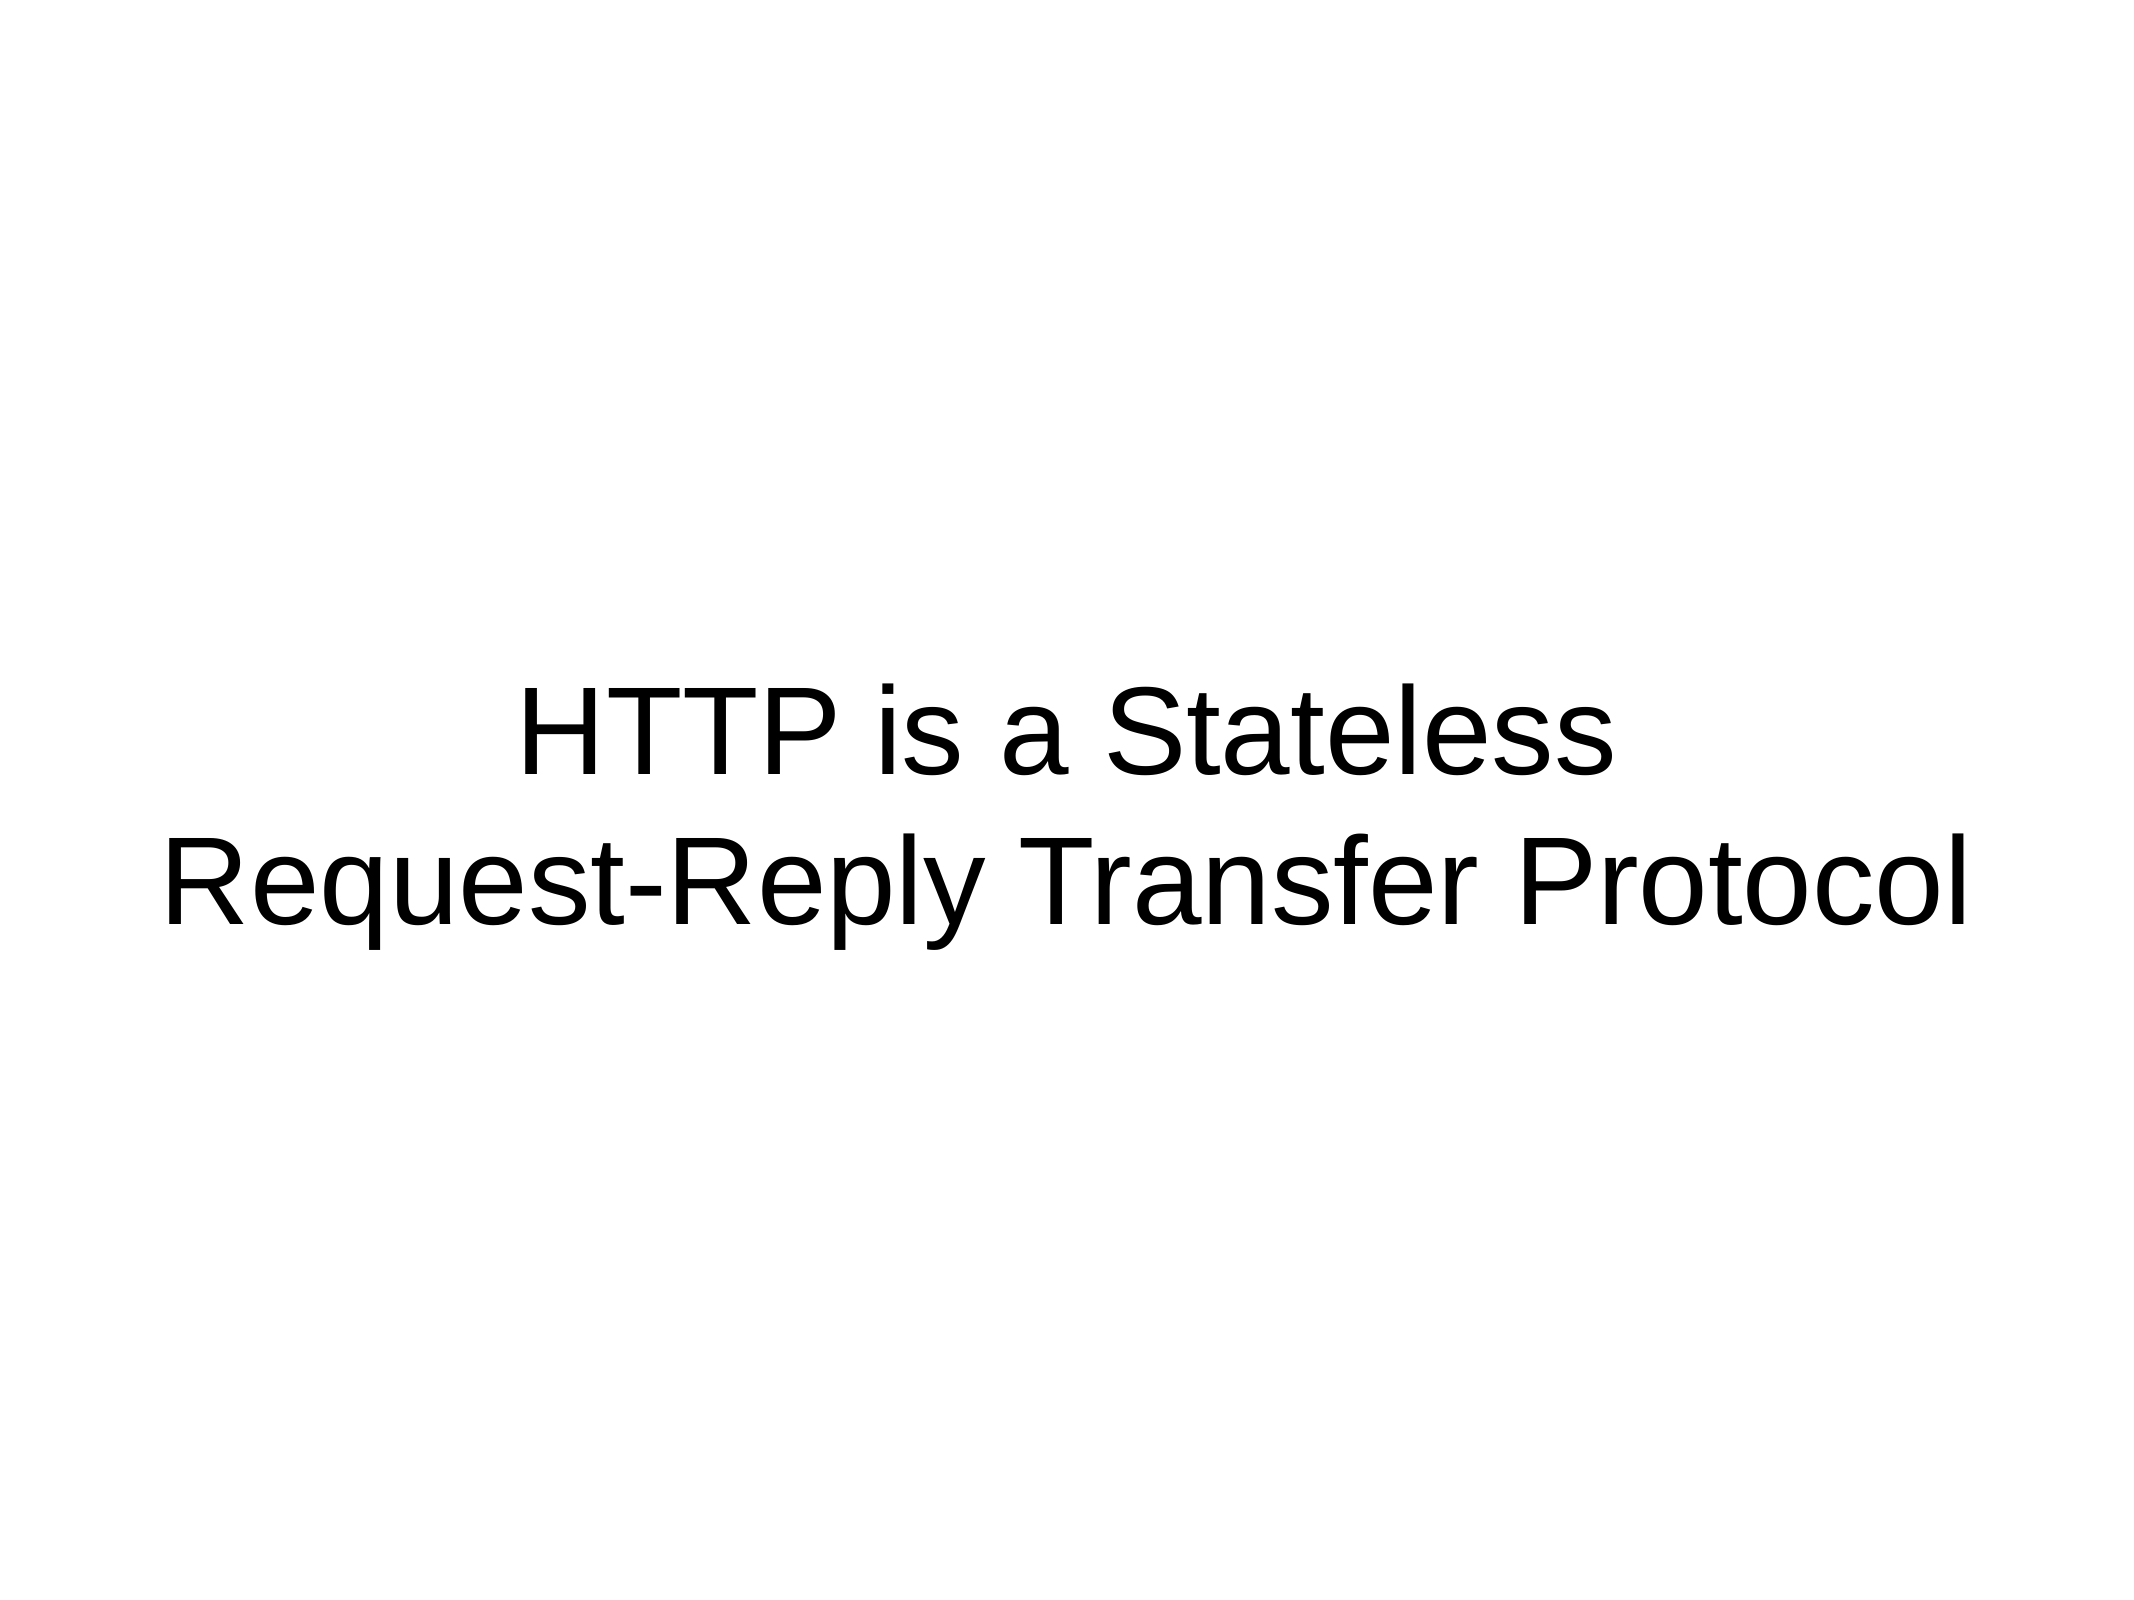

# HTTP is a Stateless
Request-Reply Transfer Protocol